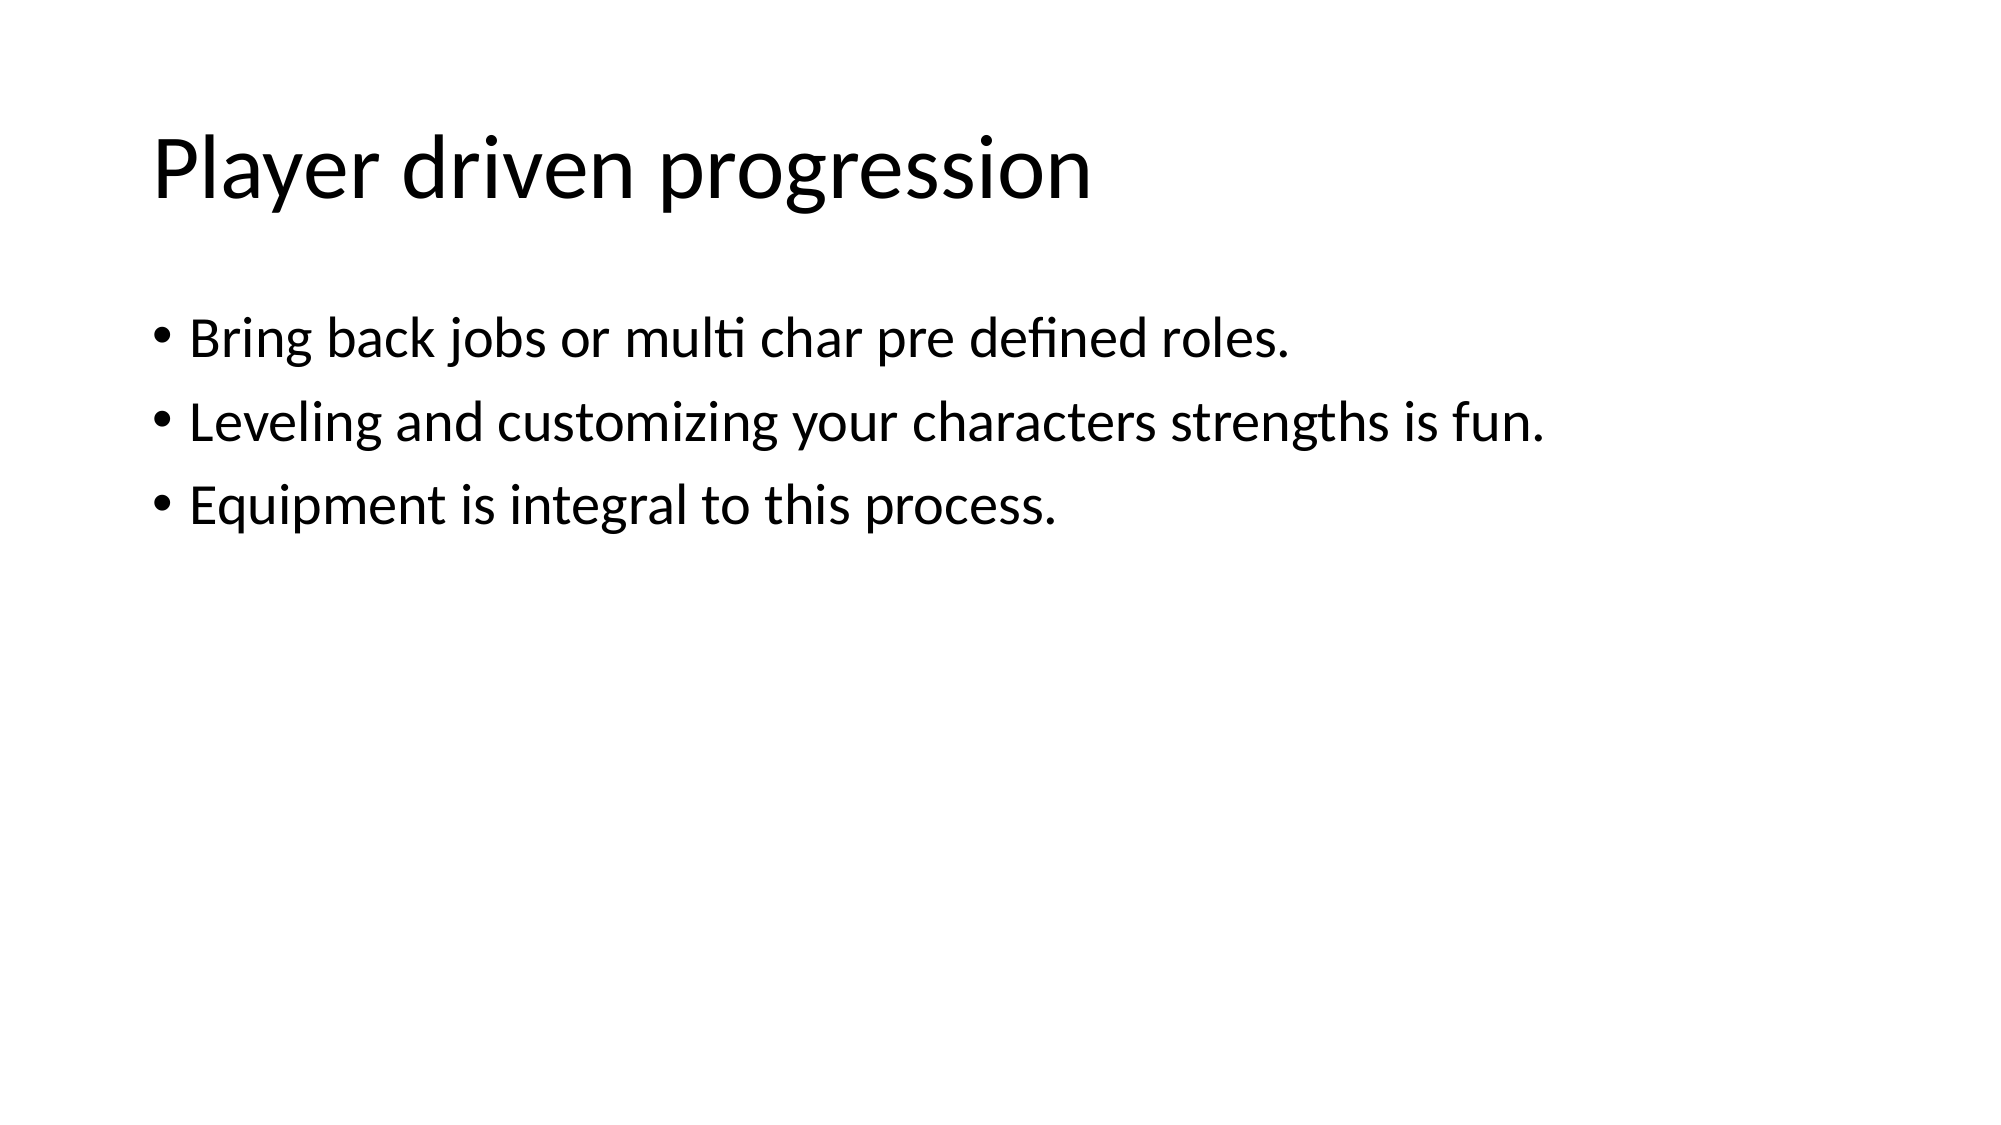

# Player driven progression
Bring back jobs or multi char pre defined roles.
Leveling and customizing your characters strengths is fun.
Equipment is integral to this process.